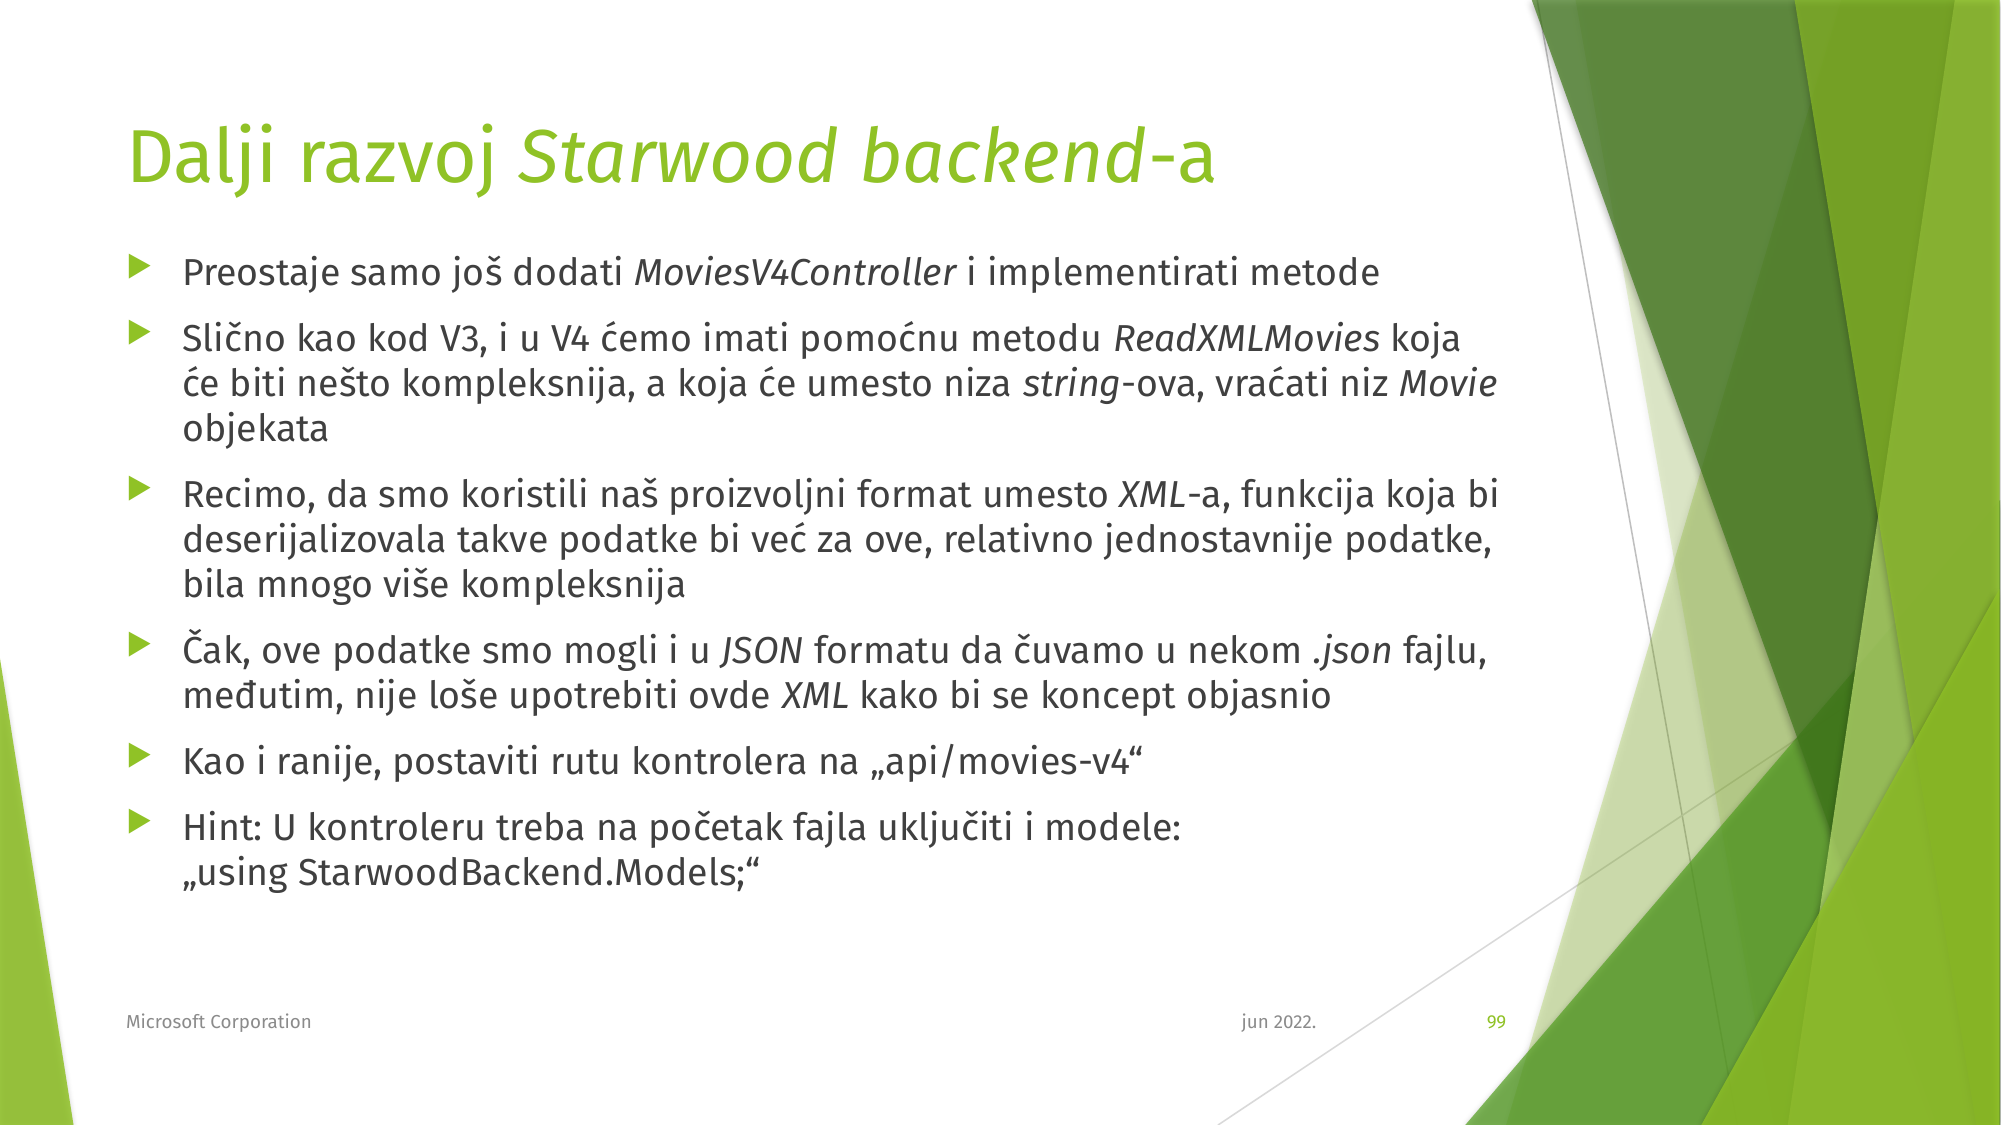

# Dalji razvoj Starwood backend-a
Preostaje samo još dodati MoviesV4Controller i implementirati metode
Slično kao kod V3, i u V4 ćemo imati pomoćnu metodu ReadXMLMovies koja će biti nešto kompleksnija, a koja će umesto niza string-ova, vraćati niz Movie objekata
Recimo, da smo koristili naš proizvoljni format umesto XML-a, funkcija koja bi deserijalizovala takve podatke bi već za ove, relativno jednostavnije podatke, bila mnogo više kompleksnija
Čak, ove podatke smo mogli i u JSON formatu da čuvamo u nekom .json fajlu, međutim, nije loše upotrebiti ovde XML kako bi se koncept objasnio
Kao i ranije, postaviti rutu kontrolera na „api/movies-v4“
Hint: U kontroleru treba na početak fajla uključiti i modele:
„using StarwoodBackend.Models;“
Microsoft Corporation
jun 2022.
99